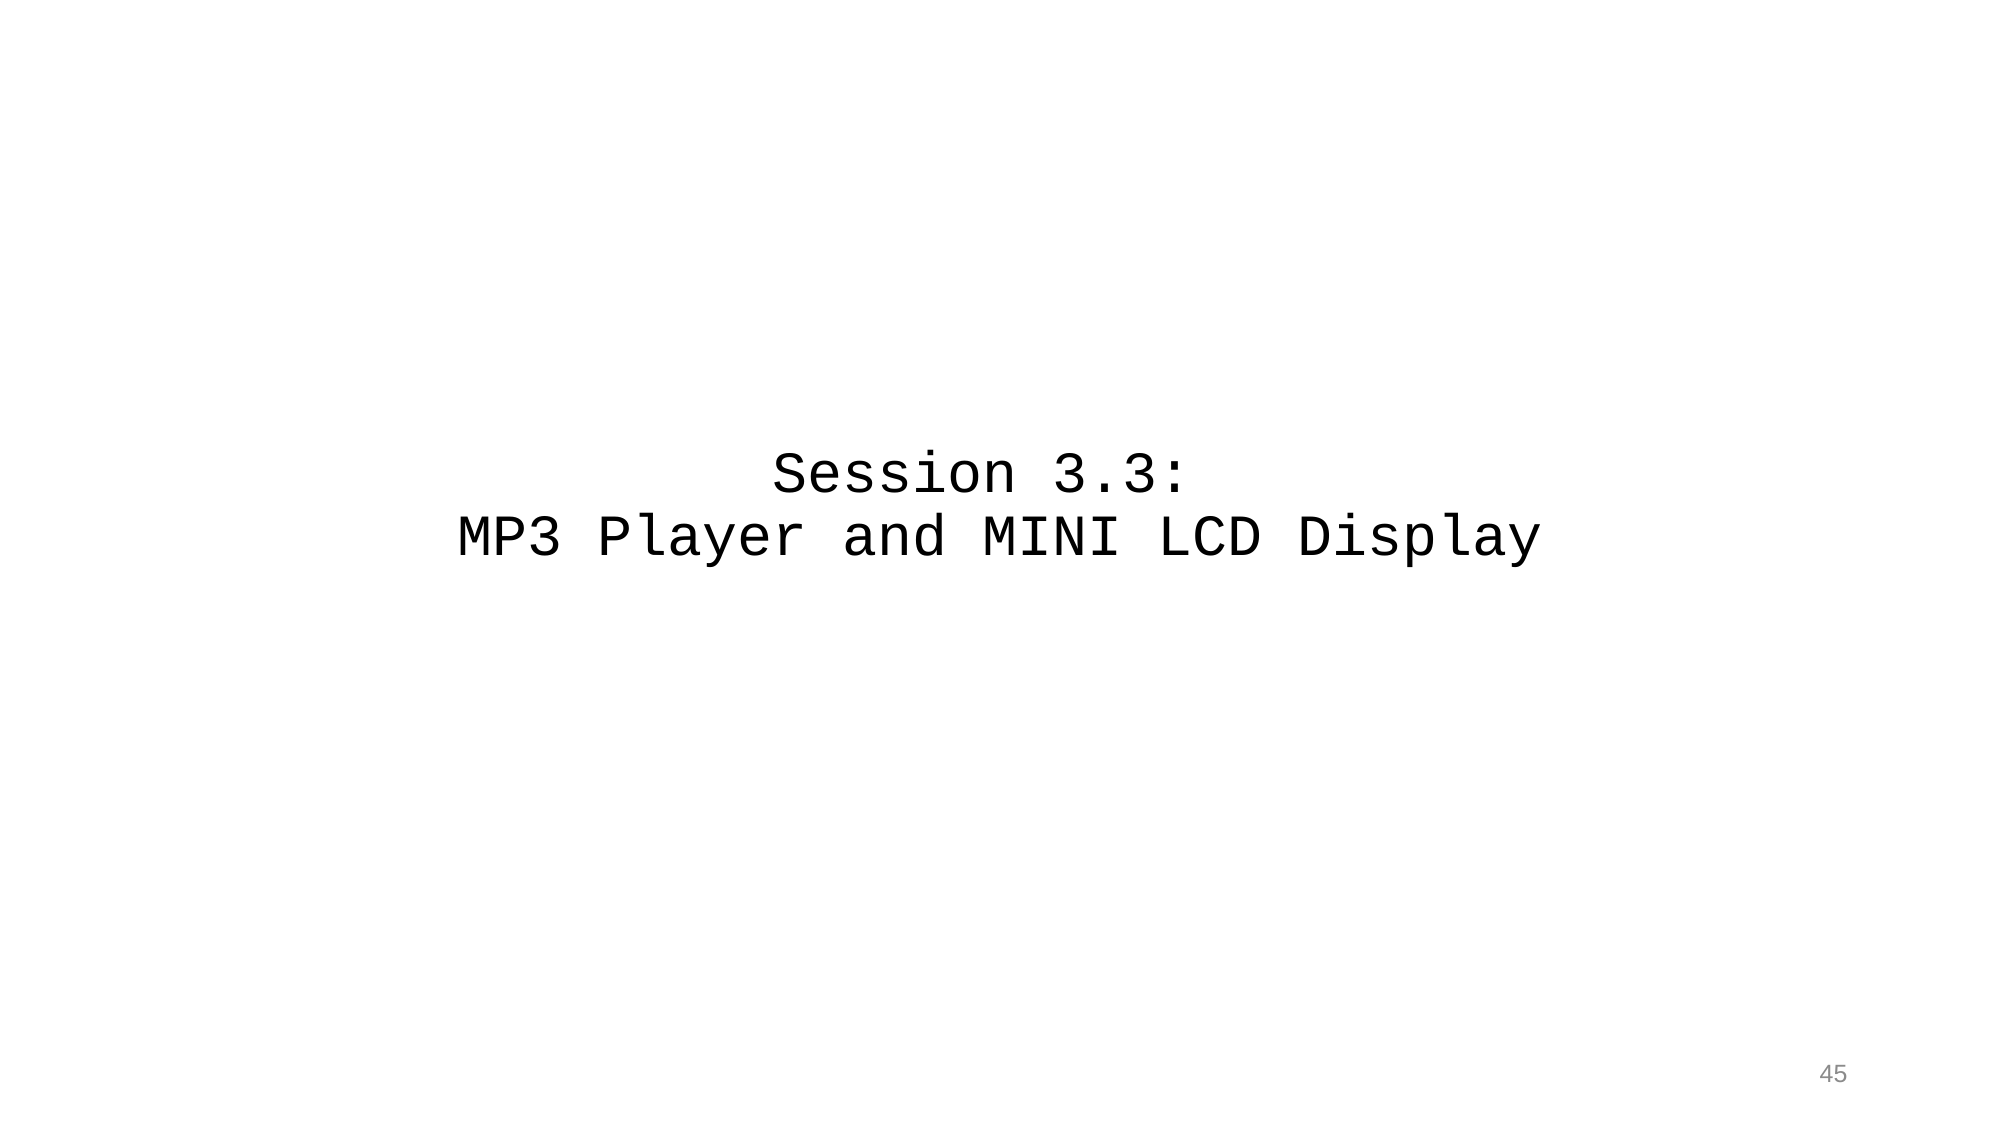

# Session 3.3: MP3 Player and MINI LCD Display

45